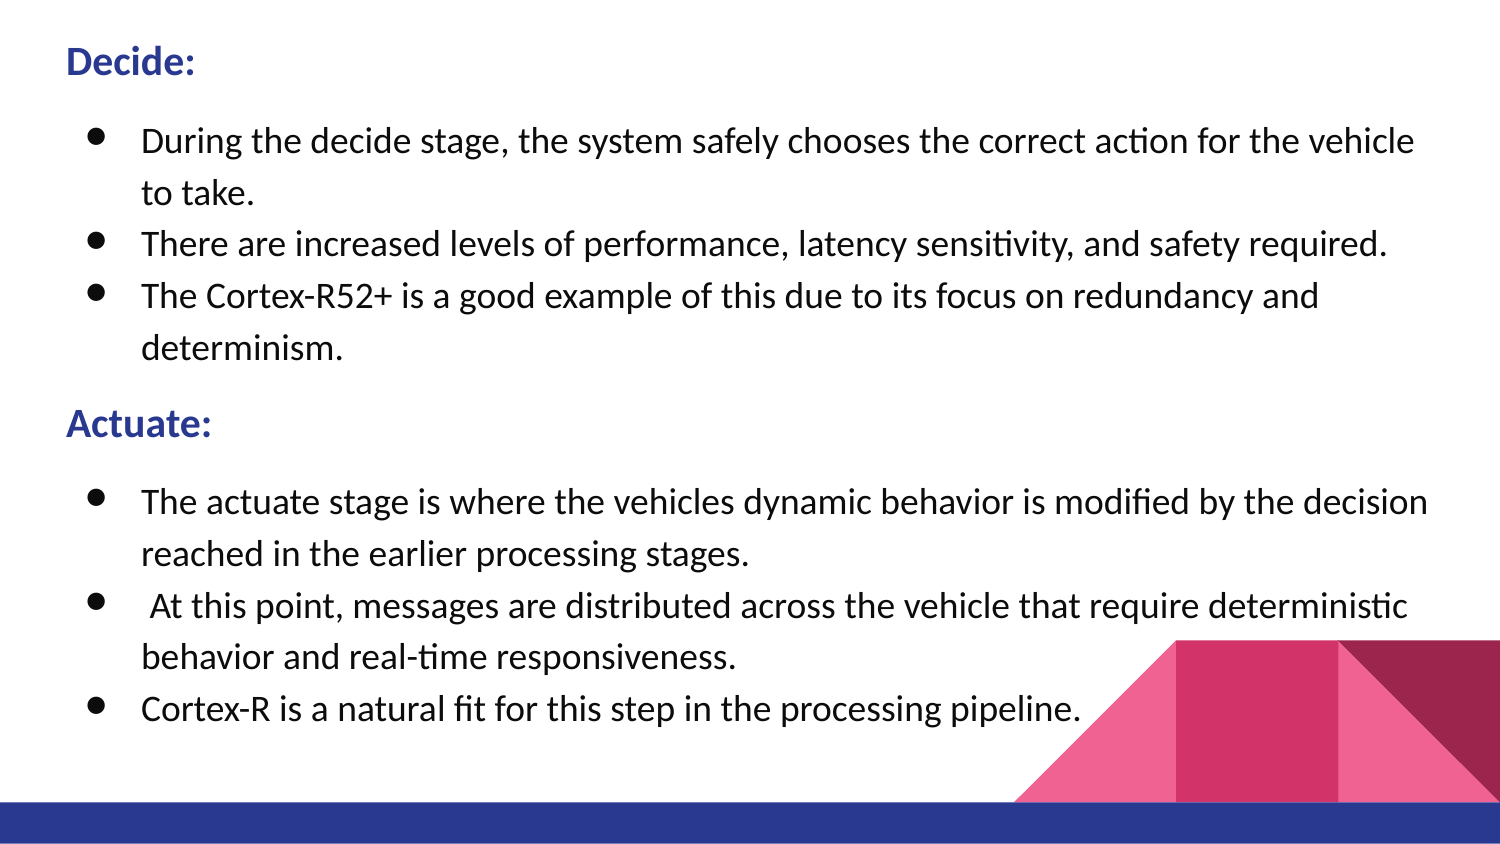

Decide:
During the decide stage, the system safely chooses the correct action for the vehicle to take.
There are increased levels of performance, latency sensitivity, and safety required.
The Cortex-R52+ is a good example of this due to its focus on redundancy and determinism.
Actuate:
The actuate stage is where the vehicles dynamic behavior is modified by the decision reached in the earlier processing stages.
 At this point, messages are distributed across the vehicle that require deterministic behavior and real-time responsiveness.
Cortex-R is a natural fit for this step in the processing pipeline.